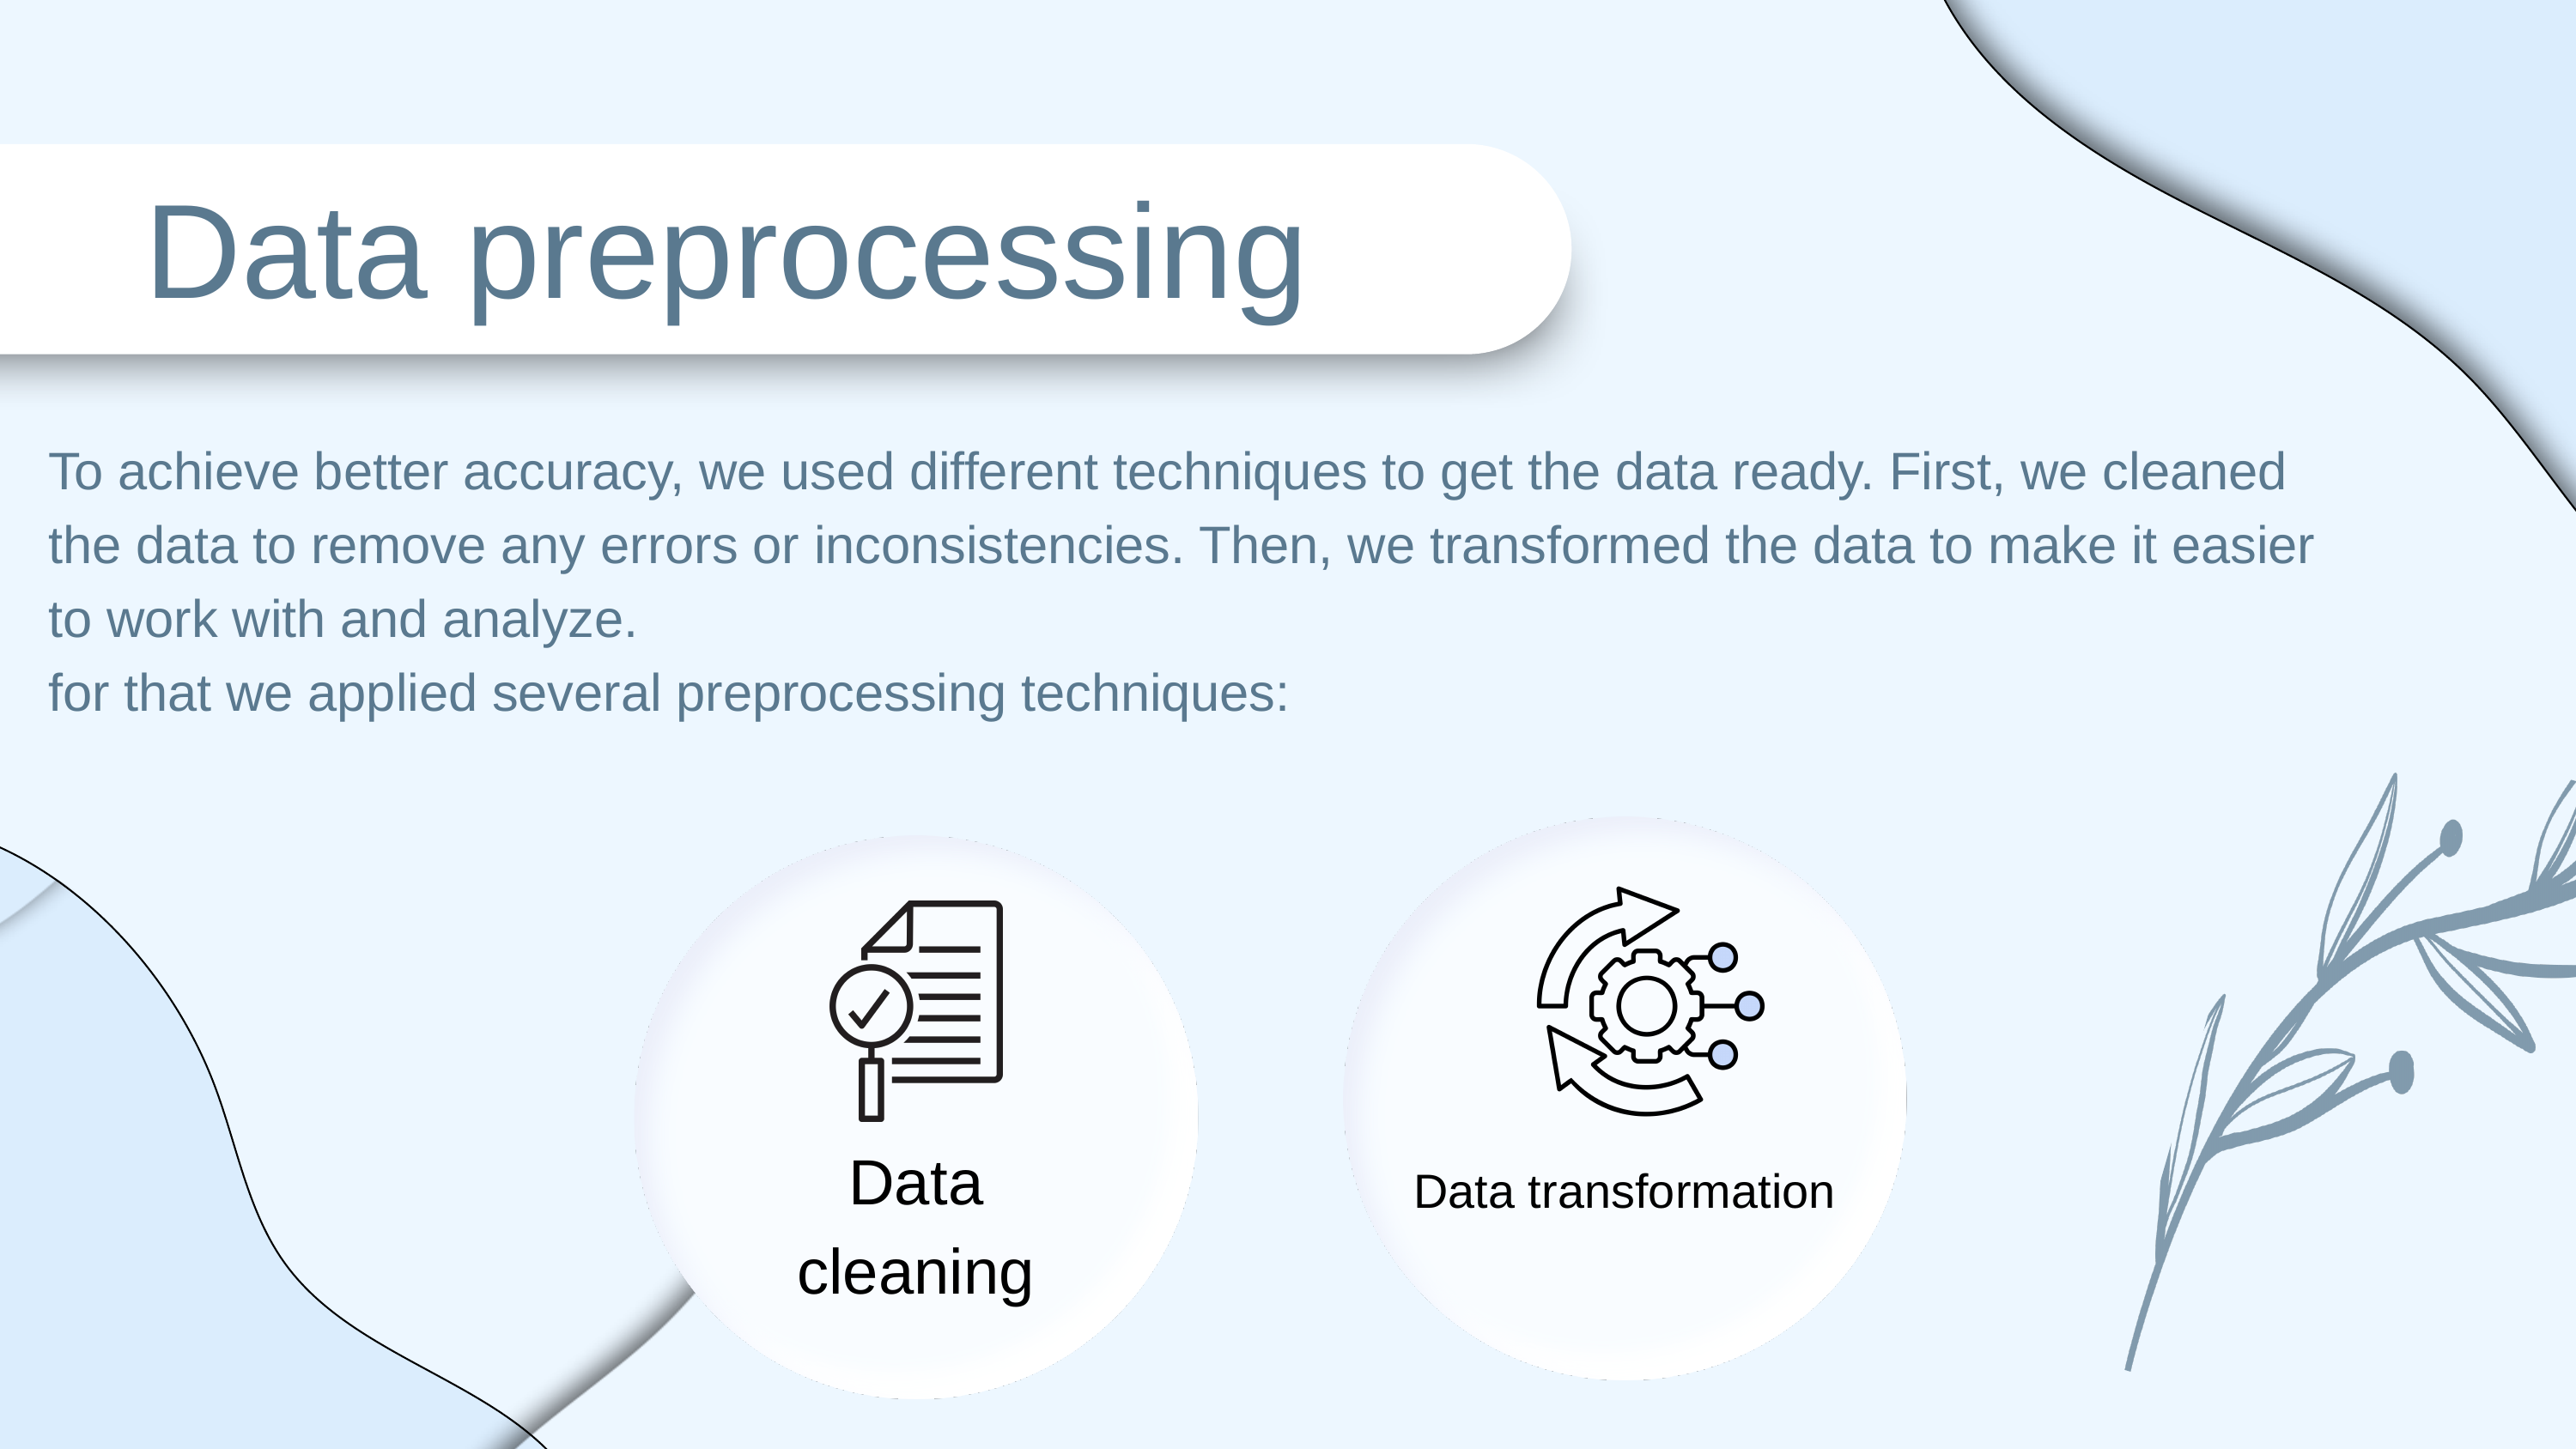

Data preprocessing
To achieve better accuracy, we used different techniques to get the data ready. First, we cleaned the data to remove any errors or inconsistencies. Then, we transformed the data to make it easier to work with and analyze.
for that we applied several preprocessing techniques:

Data cleaning
Data transformation